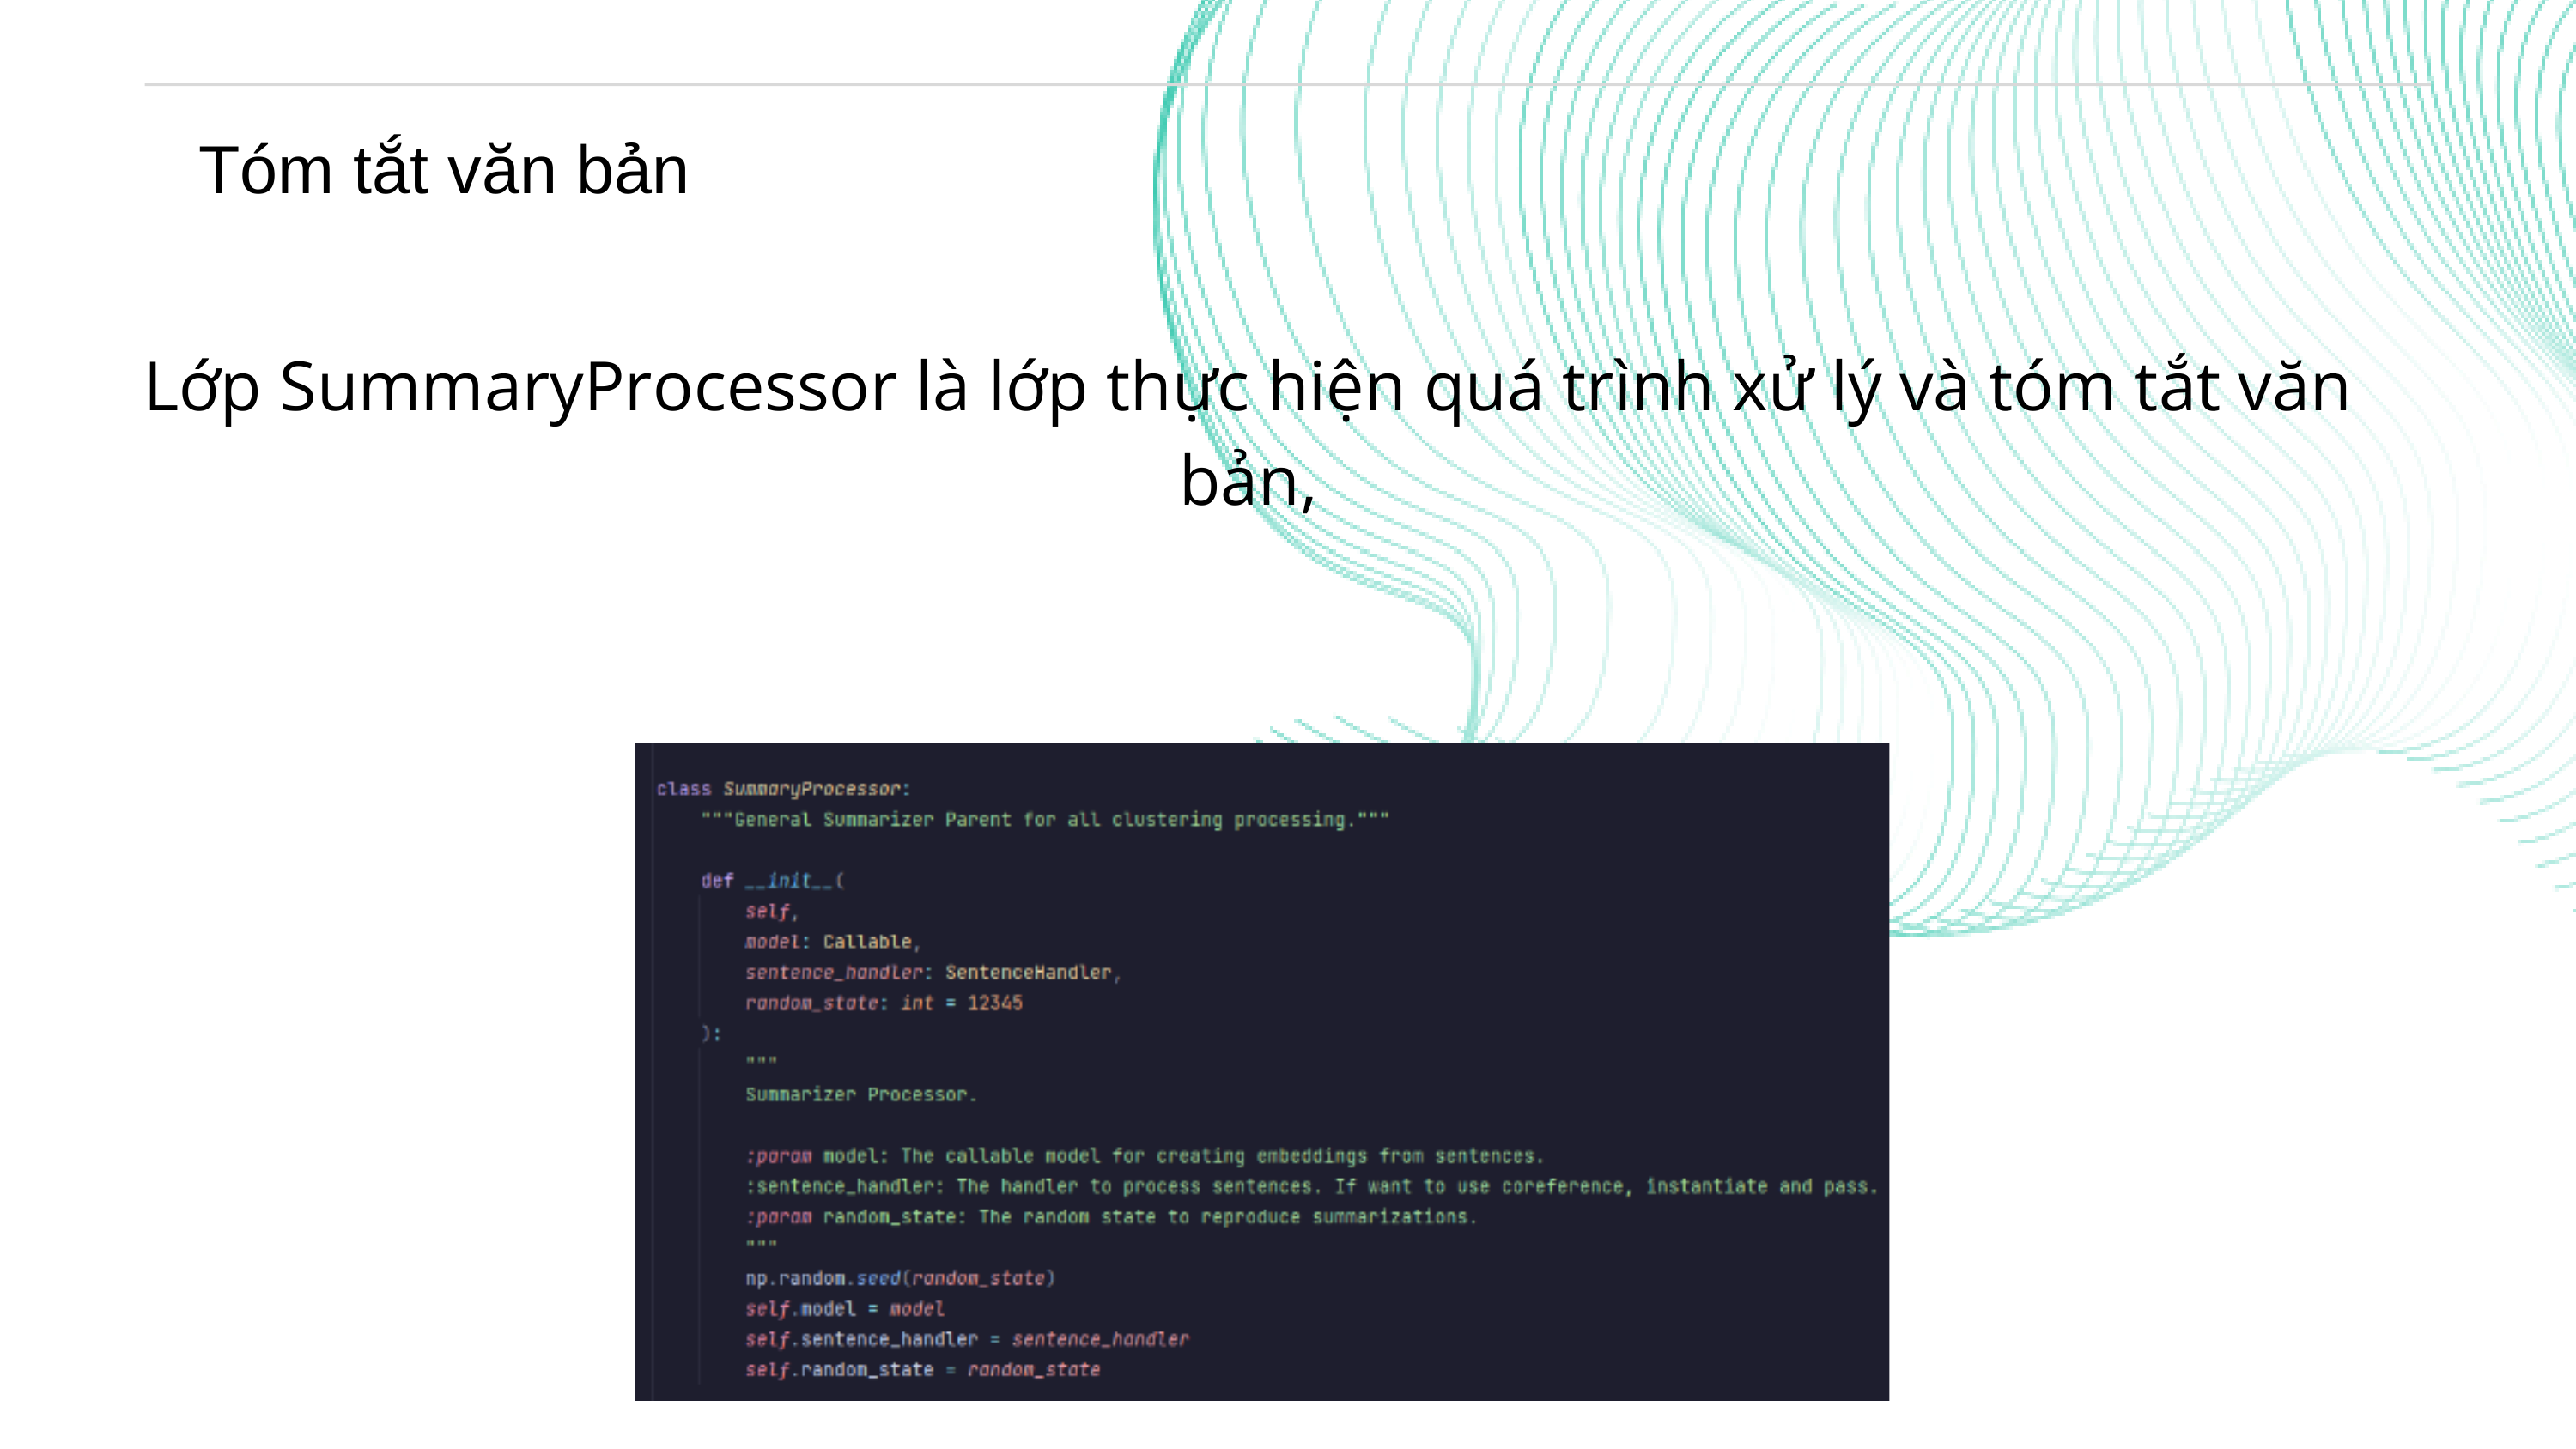

Tóm tắt văn bản
Lớp SummaryProcessor là lớp thực hiện quá trình xử lý và tóm tắt văn bản,